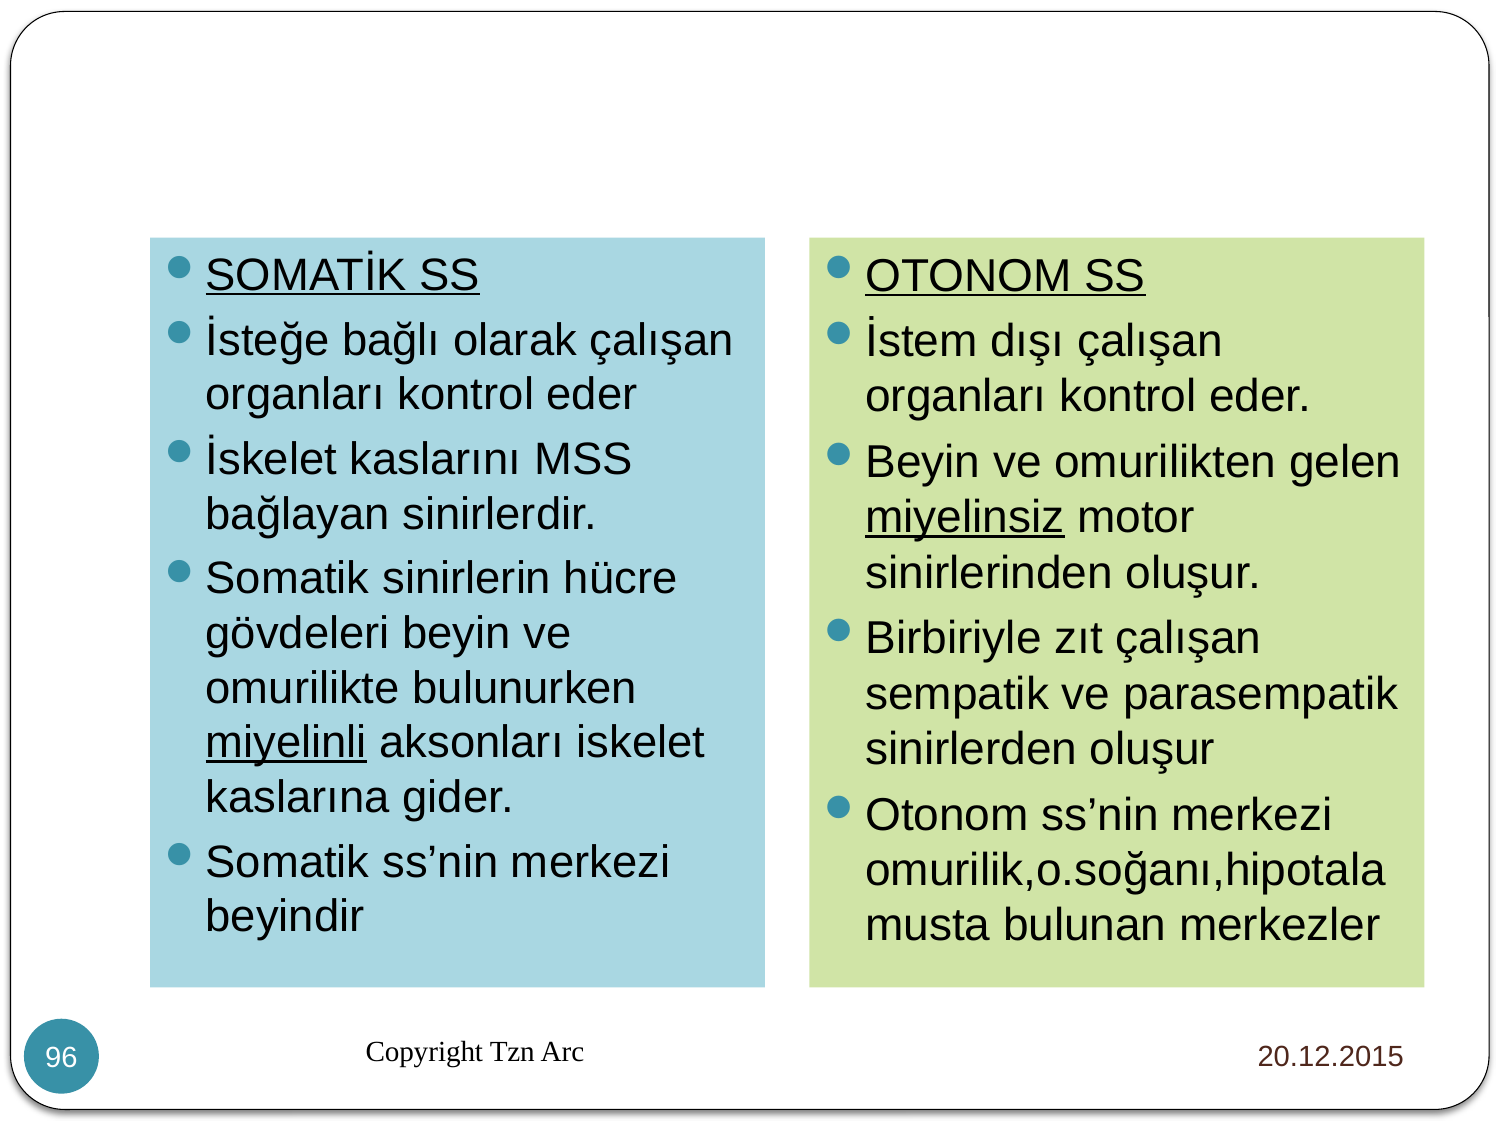

#
SOMATİK SS
İsteğe bağlı olarak çalışan organları kontrol eder
İskelet kaslarını MSS bağlayan sinirlerdir.
Somatik sinirlerin hücre gövdeleri beyin ve omurilikte bulunurken miyelinli aksonları iskelet kaslarına gider.
Somatik ss’nin merkezi beyindir
OTONOM SS
İstem dışı çalışan organları kontrol eder.
Beyin ve omurilikten gelen miyelinsiz motor sinirlerinden oluşur.
Birbiriyle zıt çalışan sempatik ve parasempatik sinirlerden oluşur
Otonom ss’nin merkezi omurilik,o.soğanı,hipotalamusta bulunan merkezler
Copyright Tzn Arc
20.12.2015
96